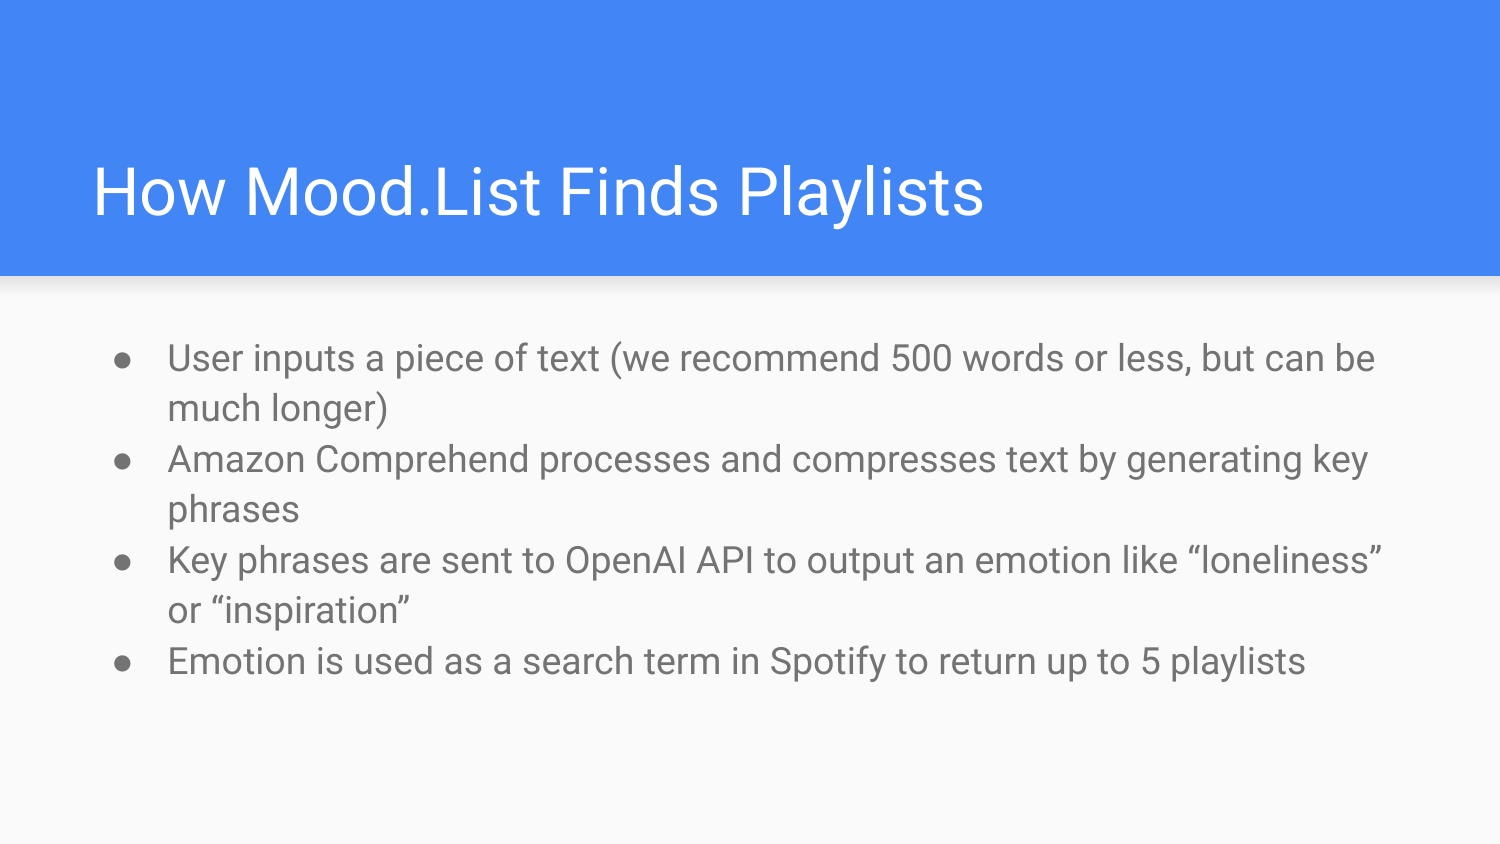

# How Mood.List Finds Playlists
User inputs a piece of text (we recommend 500 words or less, but can be much longer)
Amazon Comprehend processes and compresses text by generating key phrases
Key phrases are sent to OpenAI API to output an emotion like “loneliness” or “inspiration”
Emotion is used as a search term in Spotify to return up to 5 playlists